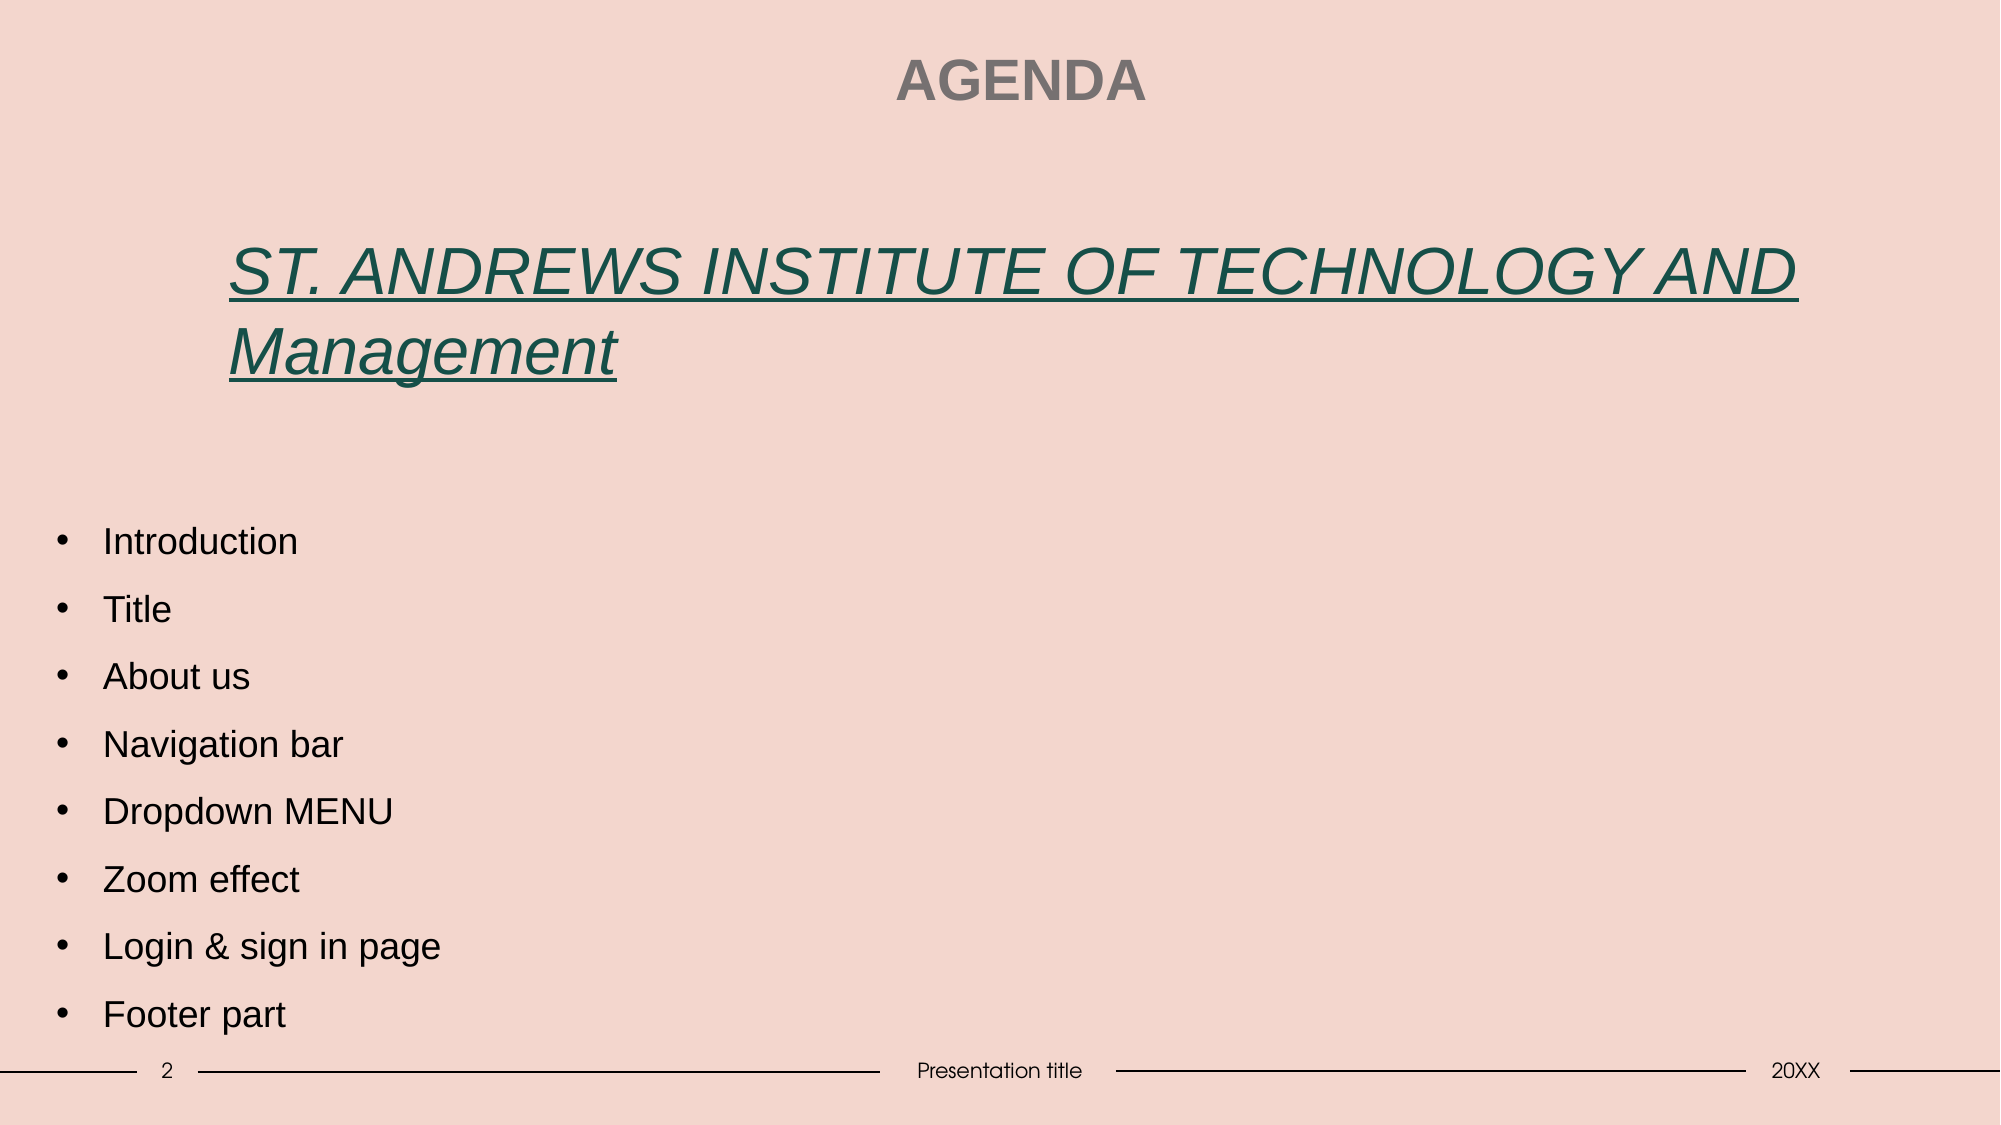

AGENDA
ST. ANDREWS INSTITUTE OF TECHNOLOGY AND Management
Introduction
Title
About us
Navigation bar
Dropdown MENU
Zoom effect
Login & sign in page
Footer part

2
Presentation title
20XX